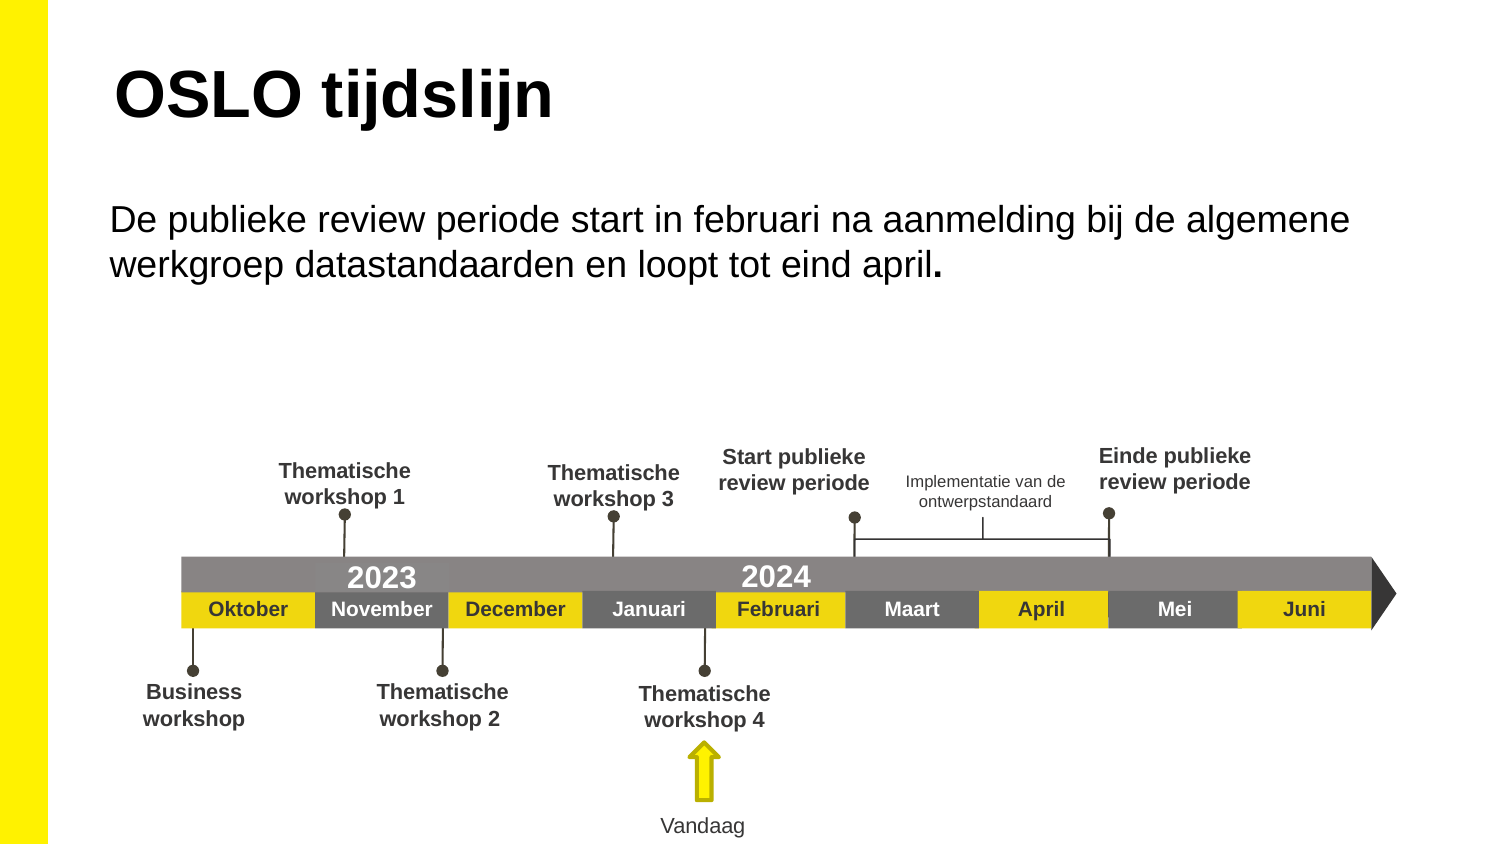

OSLO tijdslijn
De publieke review periode start in februari na aanmelding bij de algemene werkgroep datastandaarden en loopt tot eind april.
Einde publieke review periode
Start publieke review periode
Thematische workshop 1
Thematische workshop 3

Implementatie van de ontwerpstandaard

2024
2023

Oktober
November
December
Januari
Februari
Maart
April
Mei
Juni
Thematische workshop 4
Business workshop
Thematische workshop 2

Vandaag